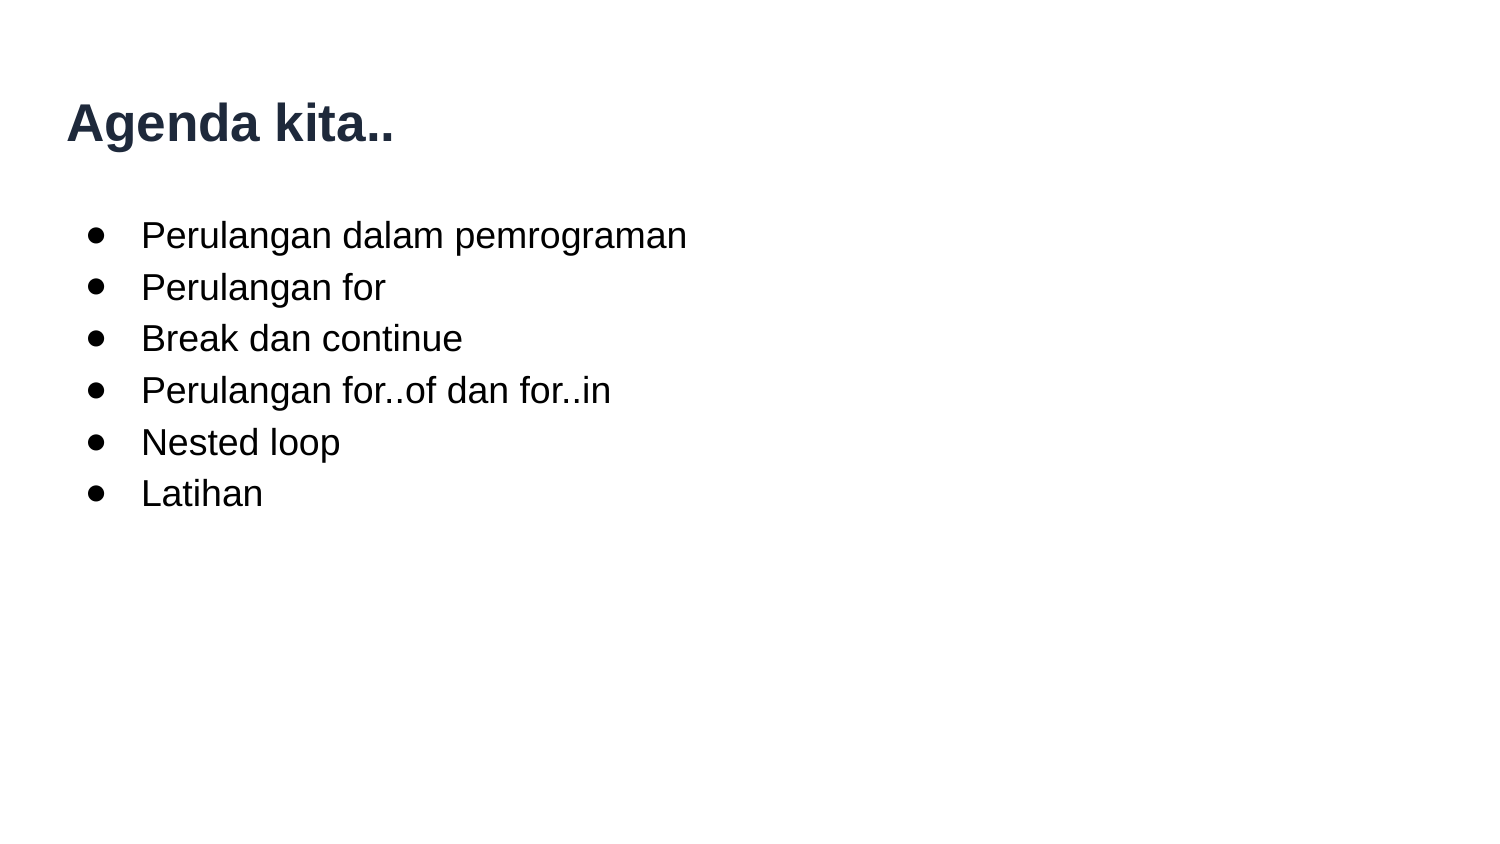

# Agenda kita..
Perulangan dalam pemrograman
Perulangan for
Break dan continue
Perulangan for..of dan for..in
Nested loop
Latihan